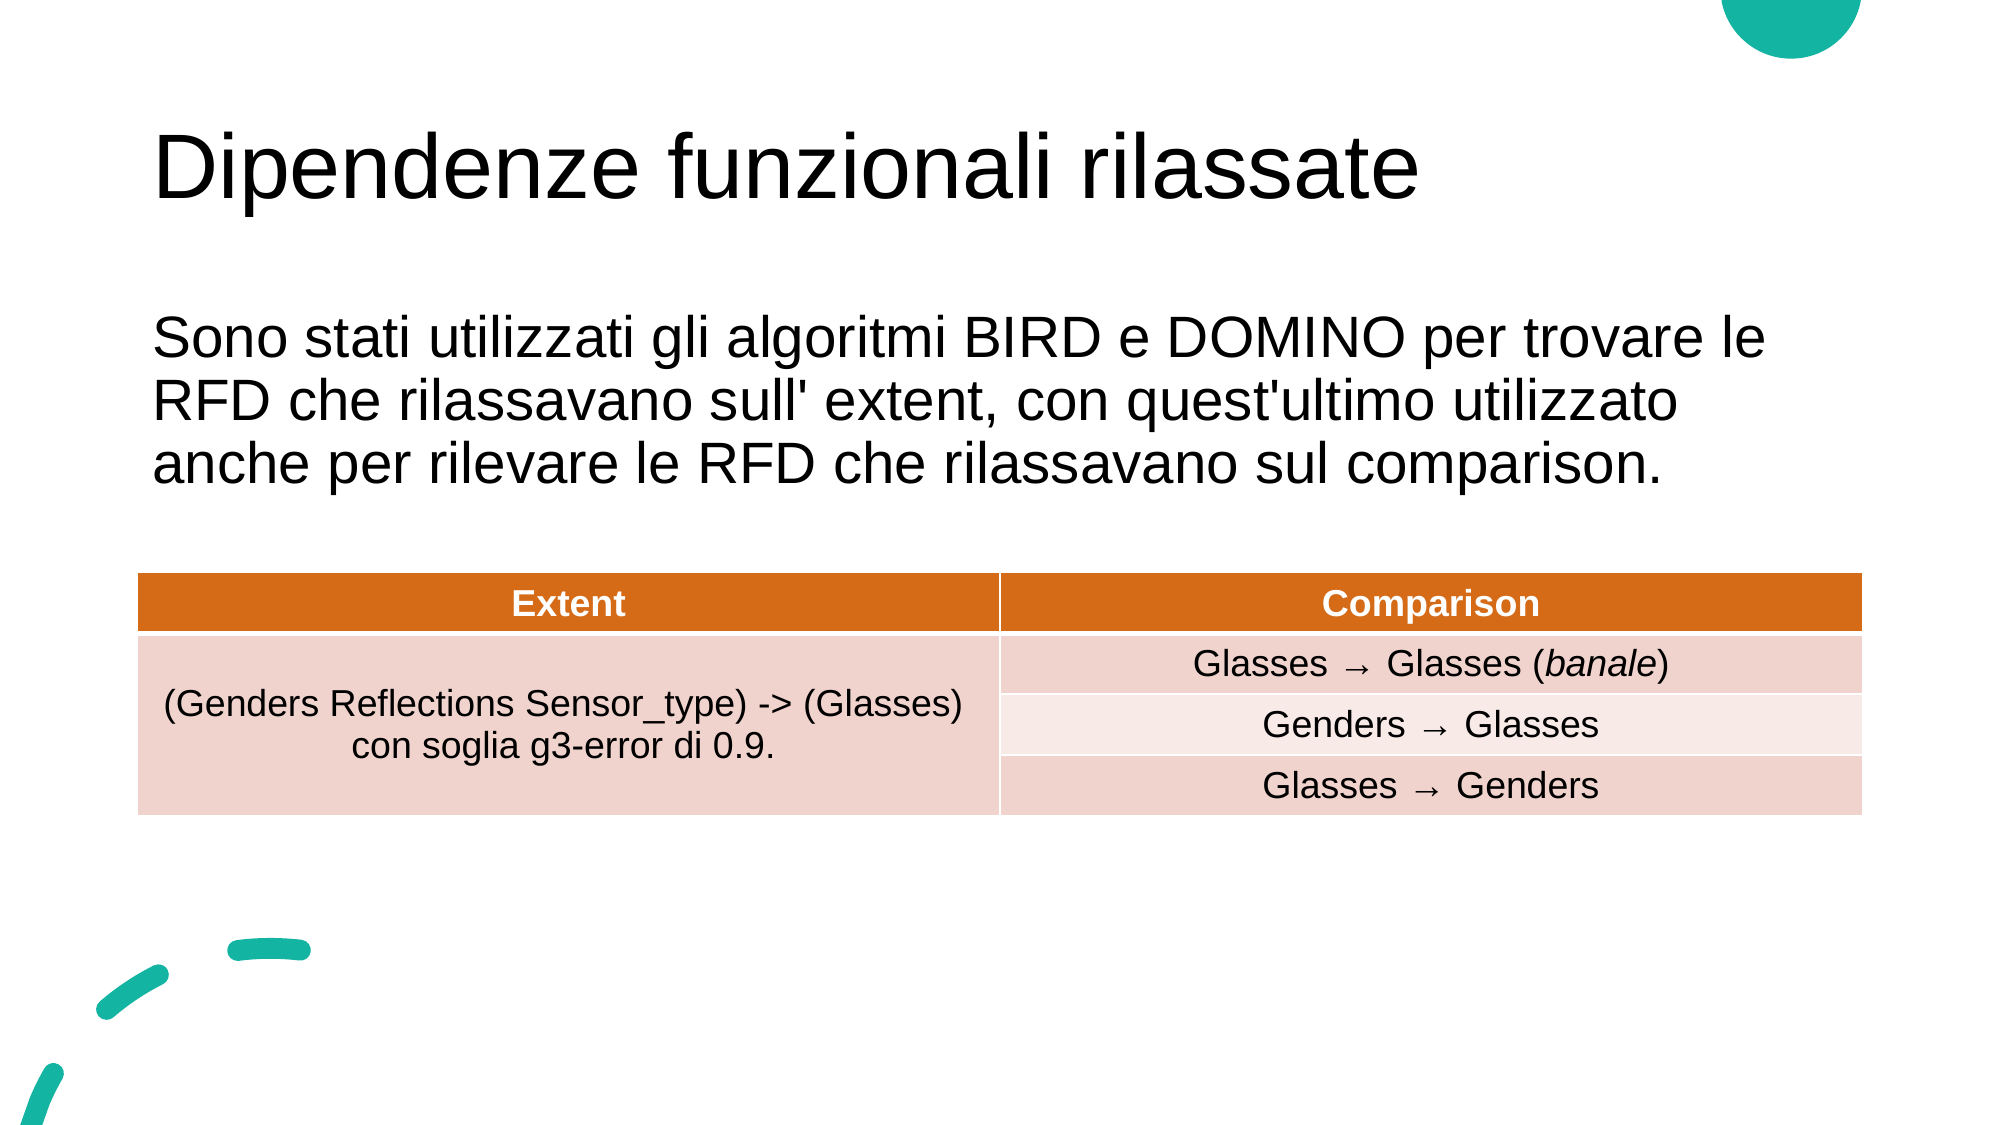

# Dipendenze funzionali rilassate
Sono stati utilizzati gli algoritmi BIRD e DOMINO per trovare le RFD che rilassavano sull' extent, con quest'ultimo utilizzato anche per rilevare le RFD che rilassavano sul comparison.

| Extent | Comparison |
| --- | --- |
| (Genders Reflections Sensor\_type) -> (Glasses) con soglia g3-error di 0.9. | Glasses → Glasses (banale) |
|  | Genders → Glasses |
|  | Glasses → Genders |